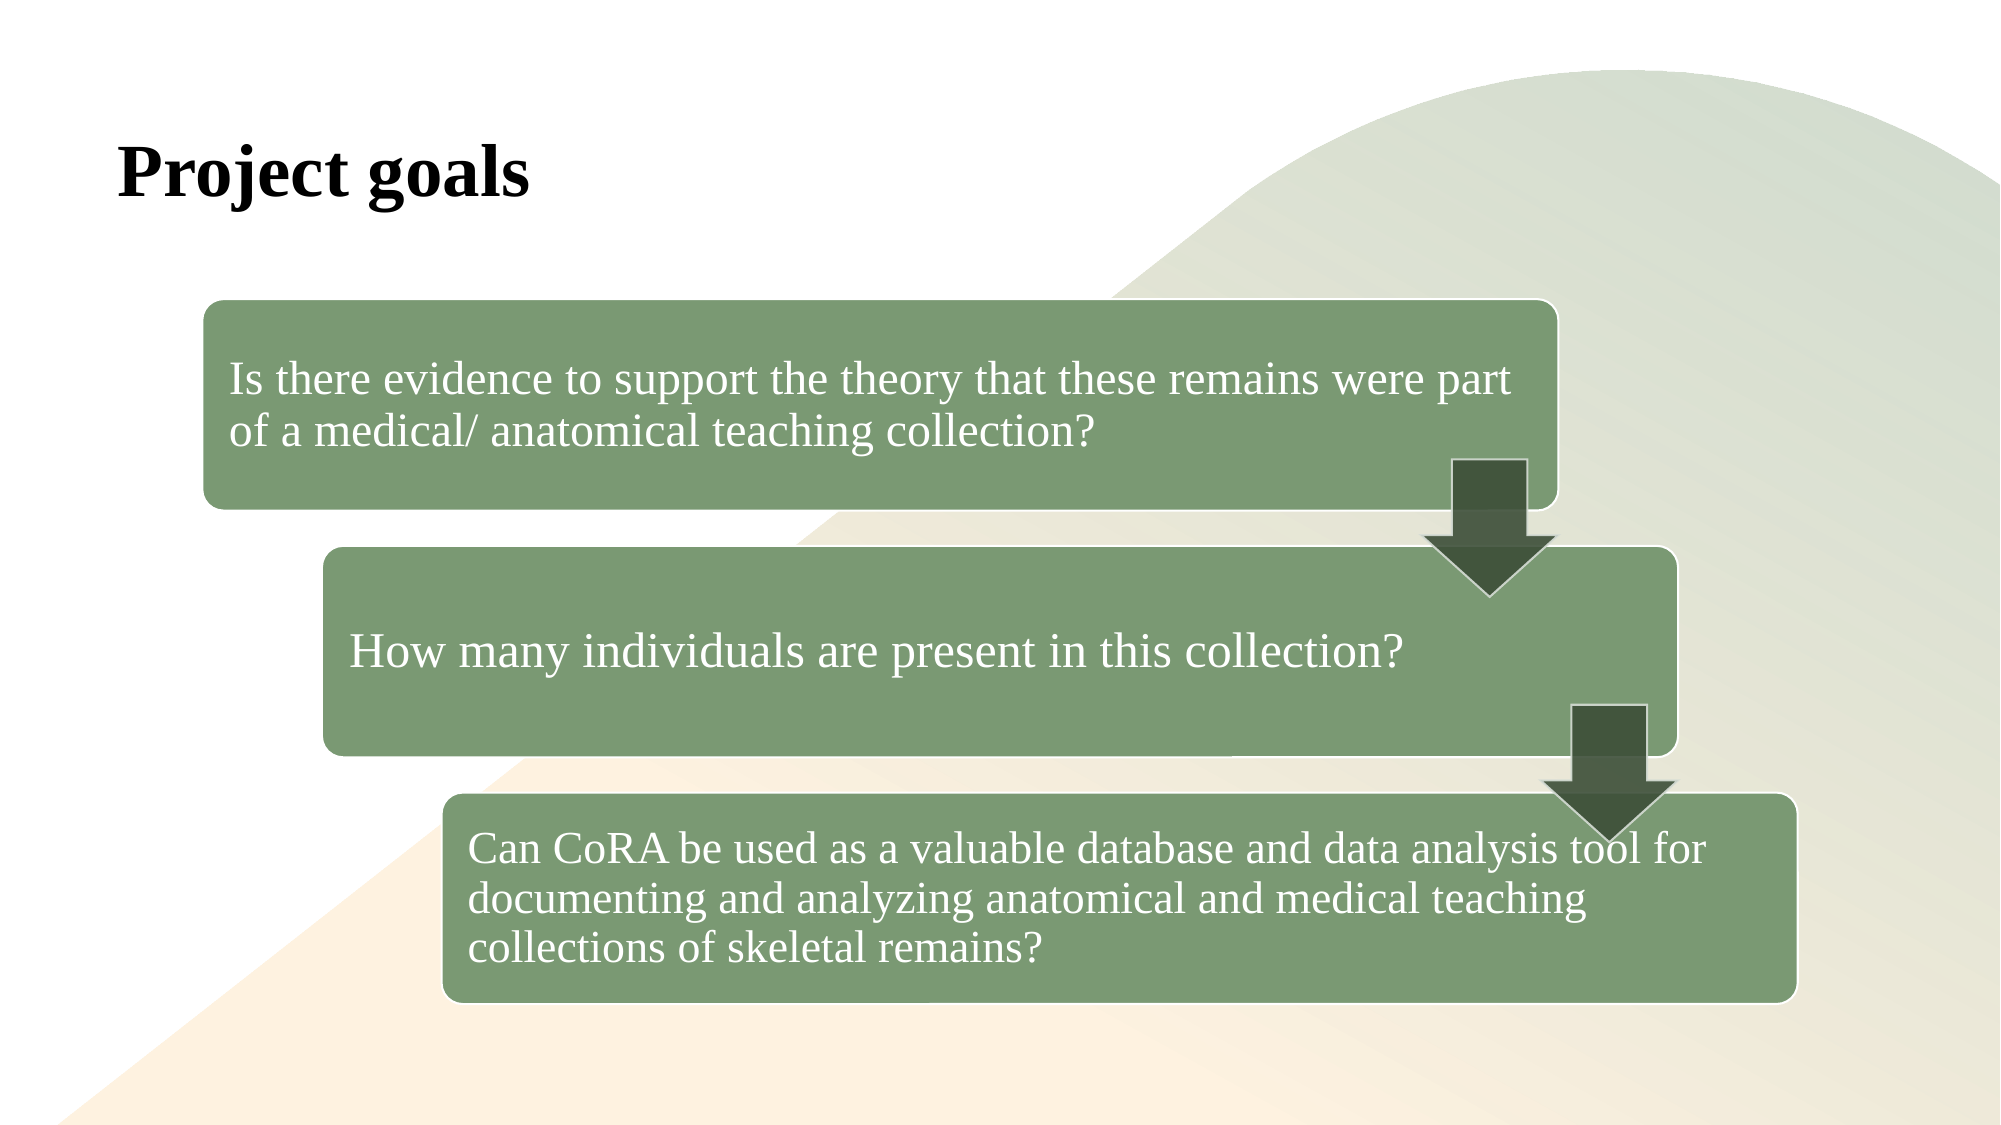

# Project goals

Is there evidence to support the theory that these remains were part of a medical/ anatomical teaching collection?
How many individuals are present in this collection?
Can CoRA be used as a valuable database and data analysis tool for documenting and analyzing anatomical and medical teaching collections of skeletal remains?